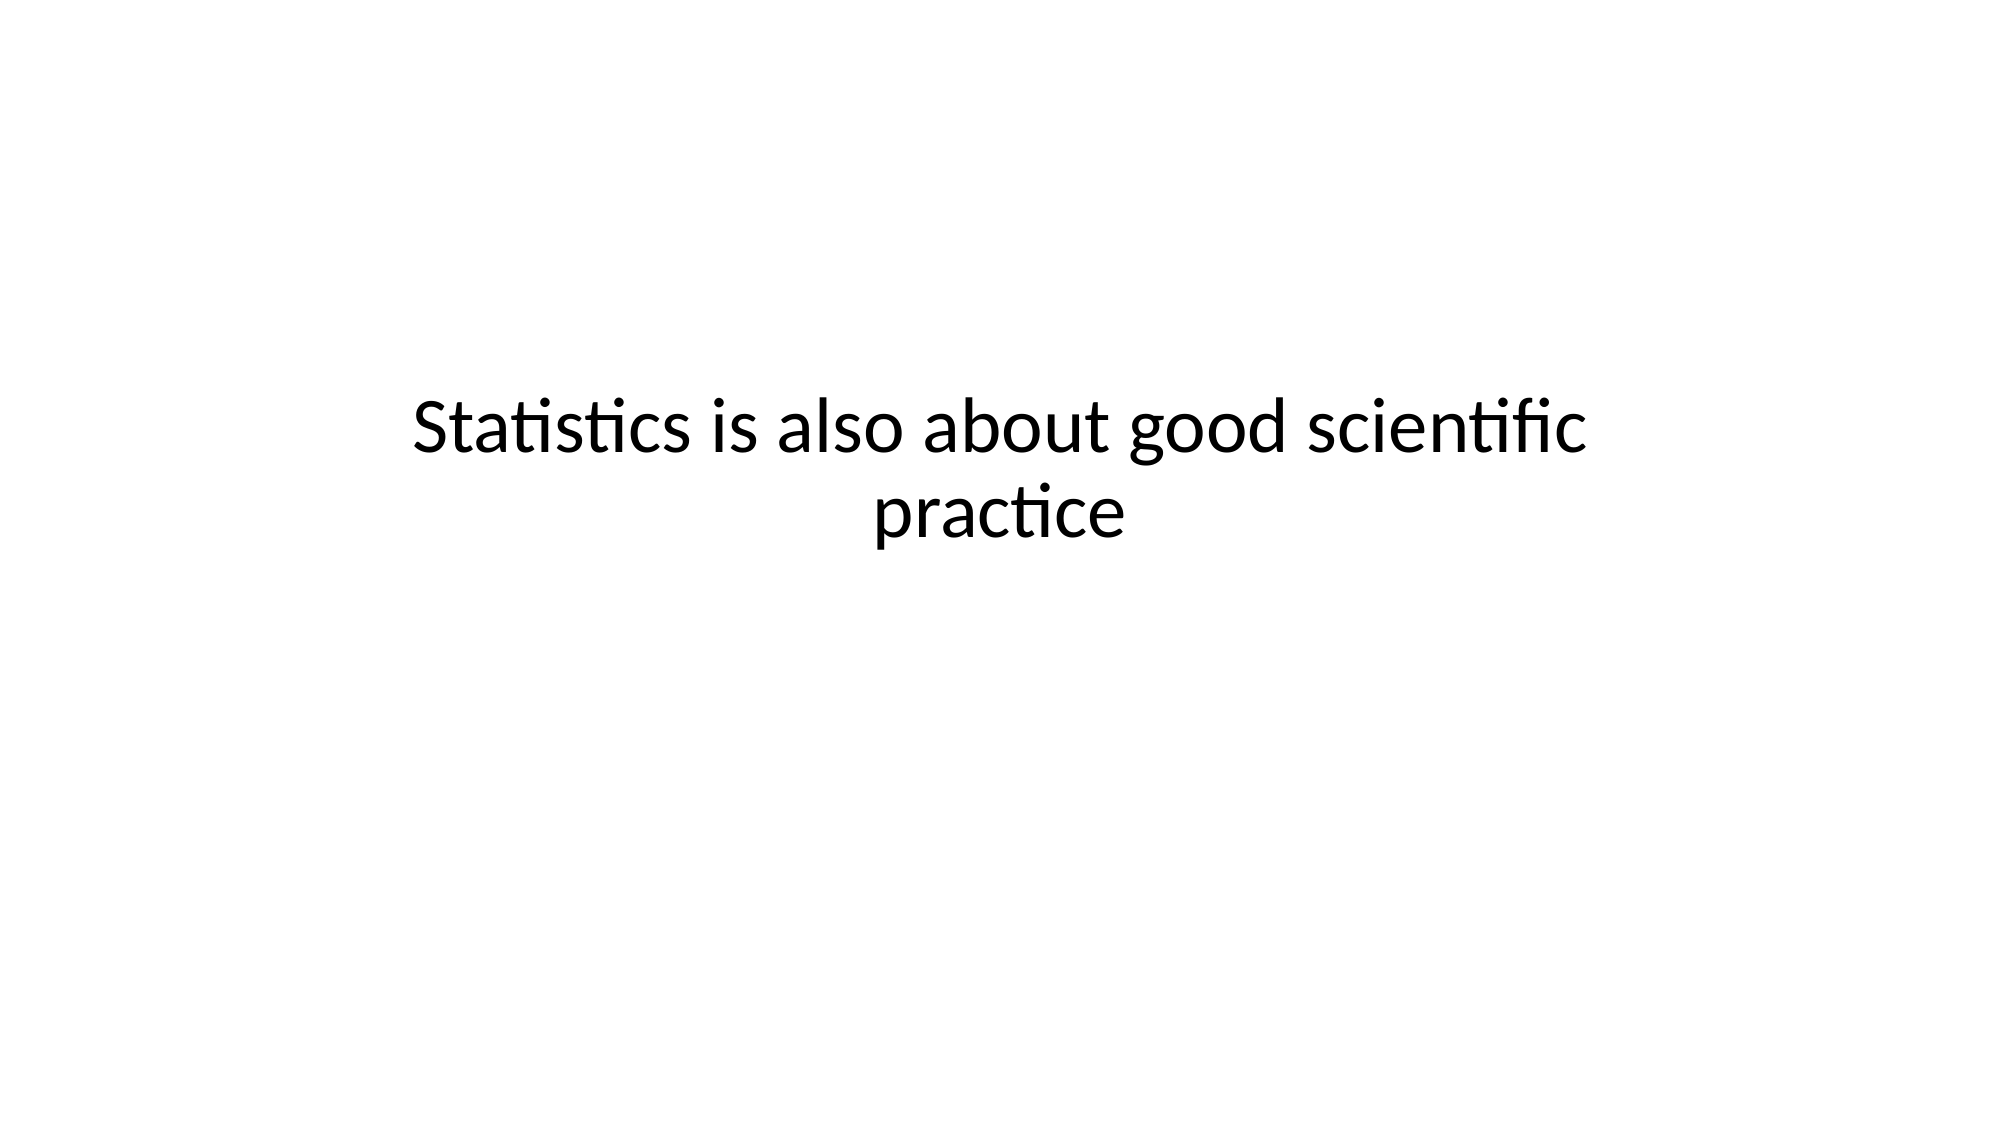

# Statistics is also about good scientific practice